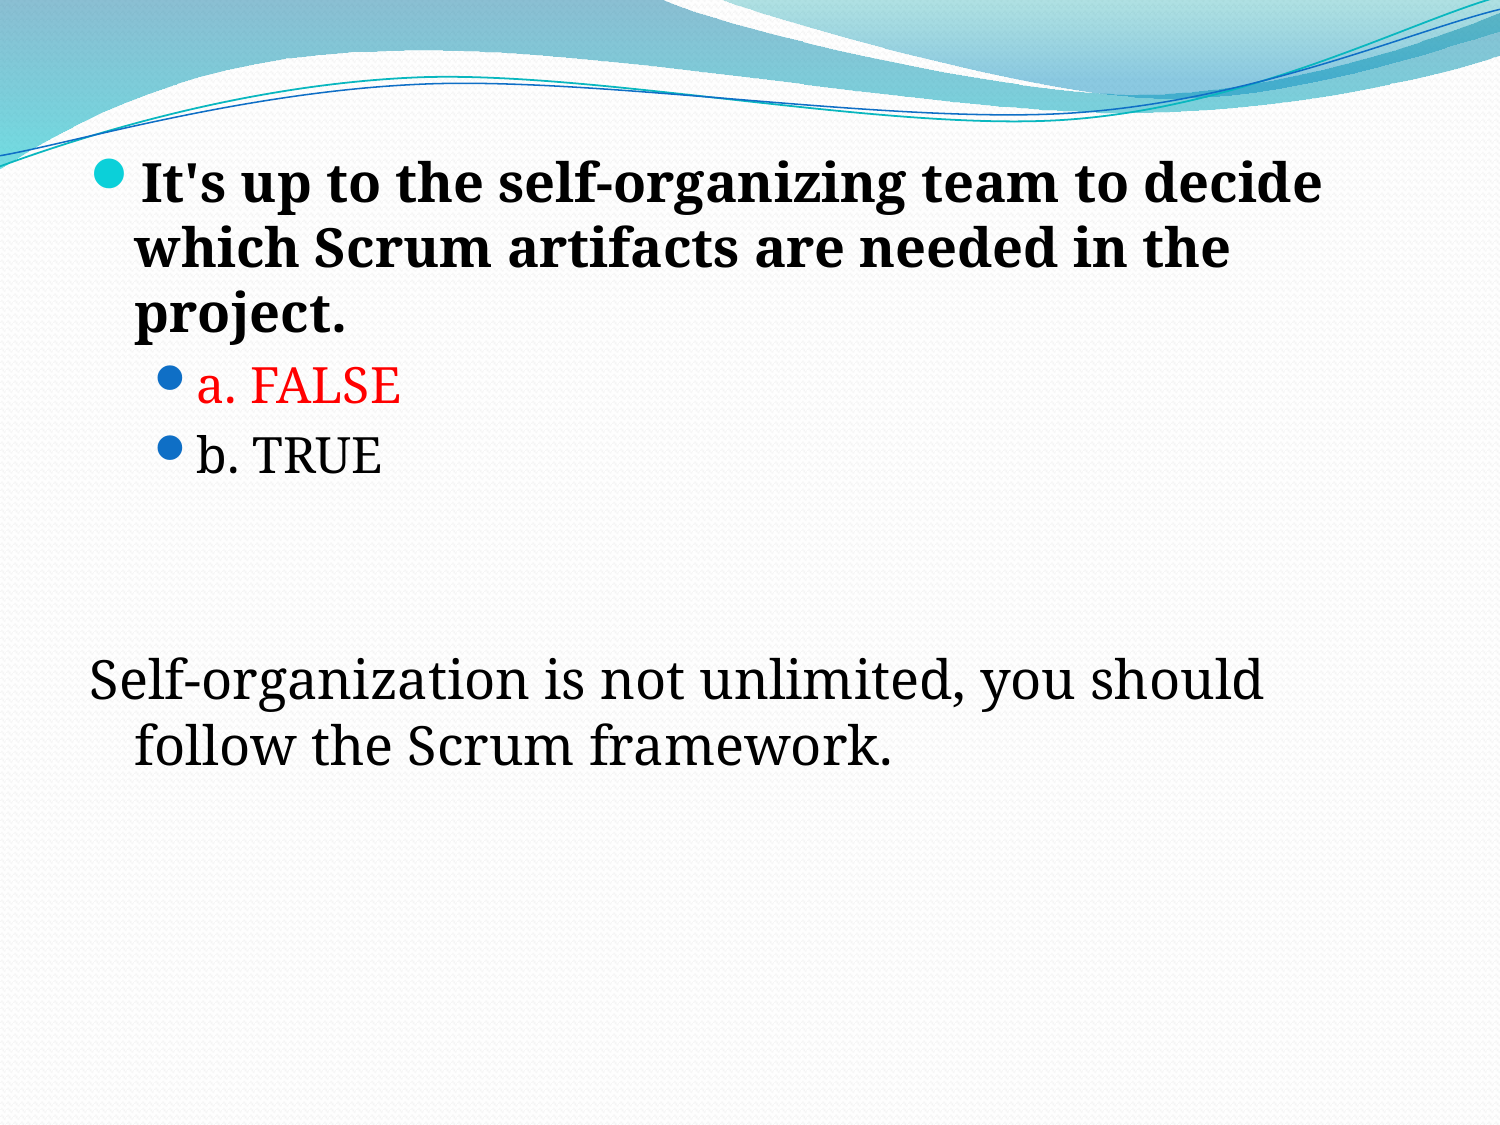

It's up to the self-organizing team to decide which Scrum artifacts are needed in the project.
a. FALSE
b. TRUE

Self-organization is not unlimited, you should follow the Scrum framework.